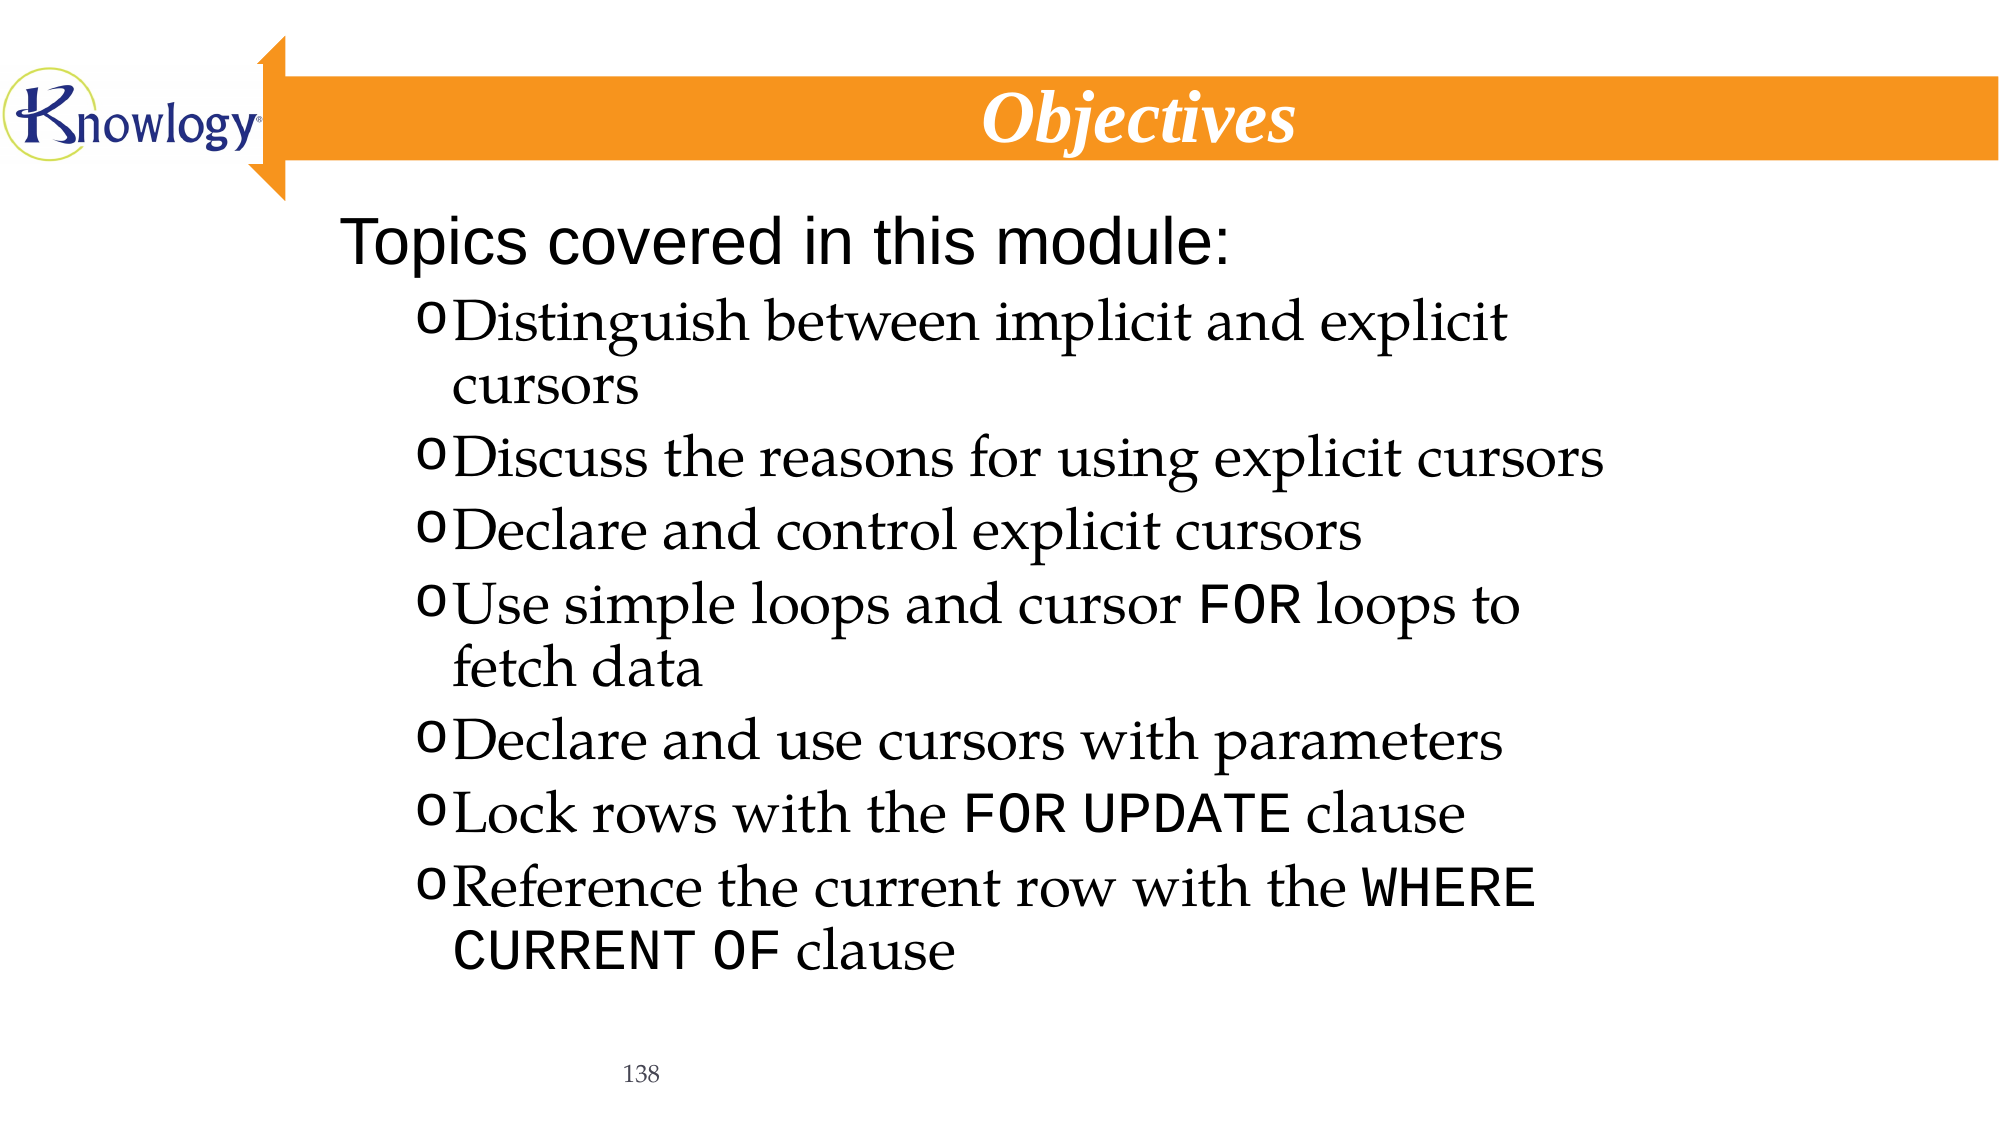

# Objectives
Topics covered in this module:
Distinguish between implicit and explicit cursors
Discuss the reasons for using explicit cursors
Declare and control explicit cursors
Use simple loops and cursor FOR loops to fetch data
Declare and use cursors with parameters
Lock rows with the FOR UPDATE clause
Reference the current row with the WHERE CURRENT OF clause
138